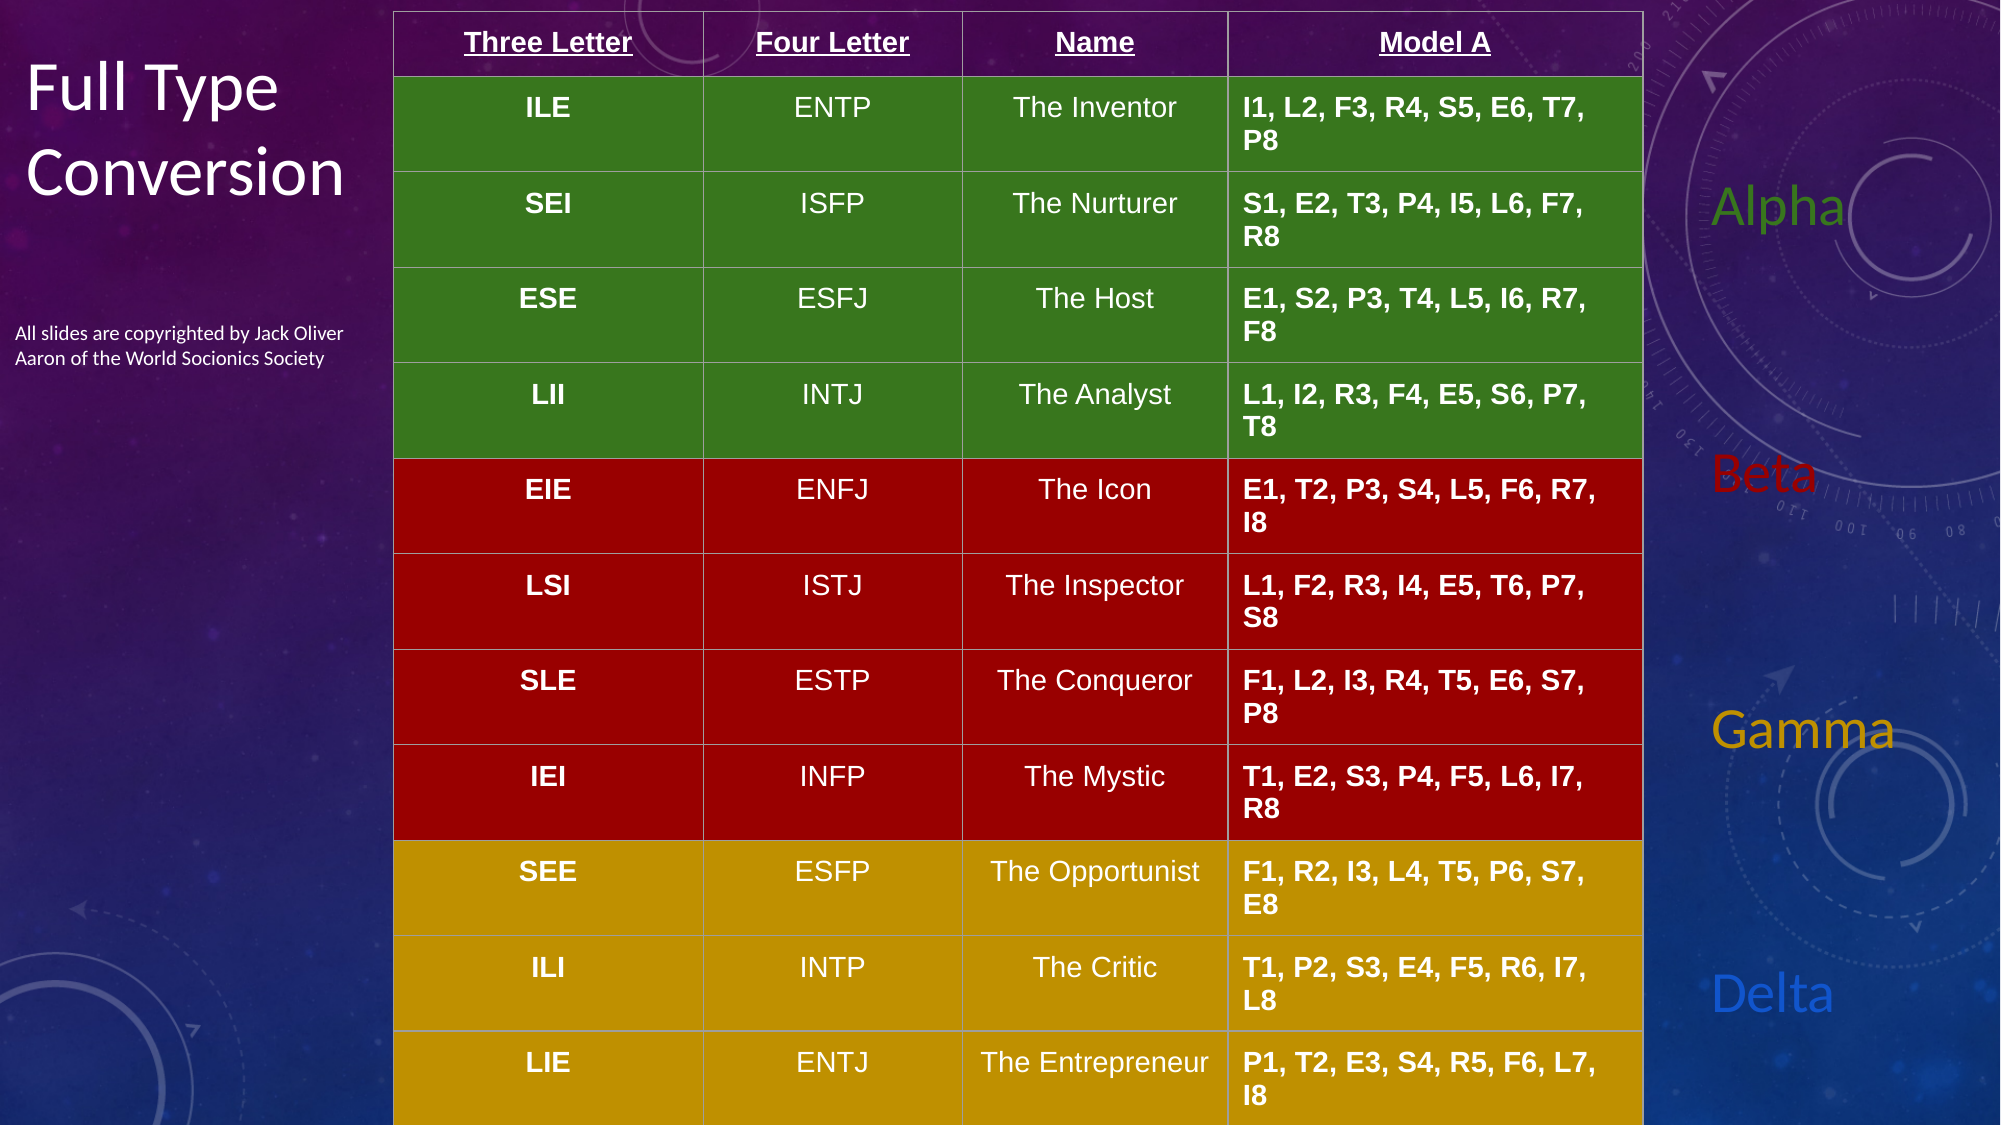

| Three Letter | Four Letter | Name | Model A |
| --- | --- | --- | --- |
| ILE | ENTP | The Inventor | I1, L2, F3, R4, S5, E6, T7, P8 |
| SEI | ISFP | The Nurturer | S1, E2, T3, P4, I5, L6, F7, R8 |
| ESE | ESFJ | The Host | E1, S2, P3, T4, L5, I6, R7, F8 |
| LII | INTJ | The Analyst | L1, I2, R3, F4, E5, S6, P7, T8 |
| EIE | ENFJ | The Icon | E1, T2, P3, S4, L5, F6, R7, I8 |
| LSI | ISTJ | The Inspector | L1, F2, R3, I4, E5, T6, P7, S8 |
| SLE | ESTP | The Conqueror | F1, L2, I3, R4, T5, E6, S7, P8 |
| IEI | INFP | The Mystic | T1, E2, S3, P4, F5, L6, I7, R8 |
| SEE | ESFP | The Opportunist | F1, R2, I3, L4, T5, P6, S7, E8 |
| ILI | INTP | The Critic | T1, P2, S3, E4, F5, R6, I7, L8 |
| LIE | ENTJ | The Entrepreneur | P1, T2, E3, S4, R5, F6, L7, I8 |
| ESI | ISFJ | The Guardian | R1, F2, L3, I4, P5, T6, E7, S8 |
| LSE | ESTJ | The Practitioner | P1, S2, E3, T4, R5, I6, L7, F8 |
| EII | INFJ | The Counsellor | R1, I2, L3, F4, P5, S6, E7, T8 |
| IEE | ENFP | The Explorer | I1, R2, F3, L4, S5, P6, T7, E8 |
| SLI | ISTP | The Craftsman | S1, P2, T3, E4, I5, R6, F7, L8 |
# Full Type Conversion
Alpha
All slides are copyrighted by Jack Oliver Aaron of the World Socionics Society
Beta
Gamma
Delta